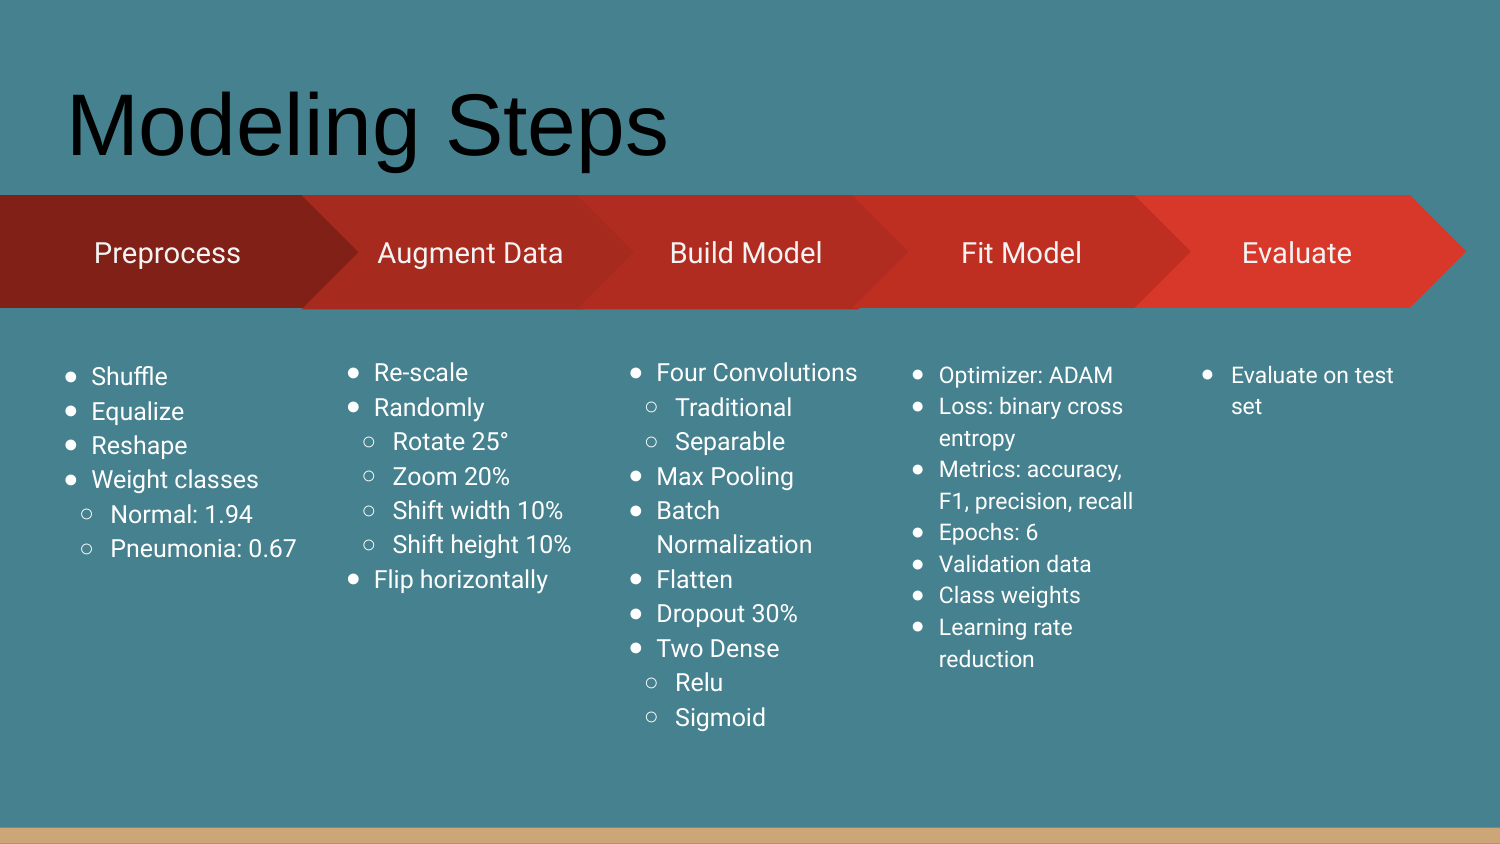

# Modeling Steps
Augment Data
Re-scale
Randomly
Rotate 25°
Zoom 20%
Shift width 10%
Shift height 10%
Flip horizontally

Build Model
Four Convolutions
Traditional
Separable
Max Pooling
Batch Normalization
Flatten
Dropout 30%
Two Dense
Relu
Sigmoid

Fit Model
Optimizer: ADAM
Loss: binary cross entropy
Metrics: accuracy, F1, precision, recall
Epochs: 6
Validation data
Class weights
Learning rate reduction
Evaluate
Evaluate on test set
Preprocess
Shuffle
Equalize
Reshape
Weight classes
Normal: 1.94
Pneumonia: 0.67